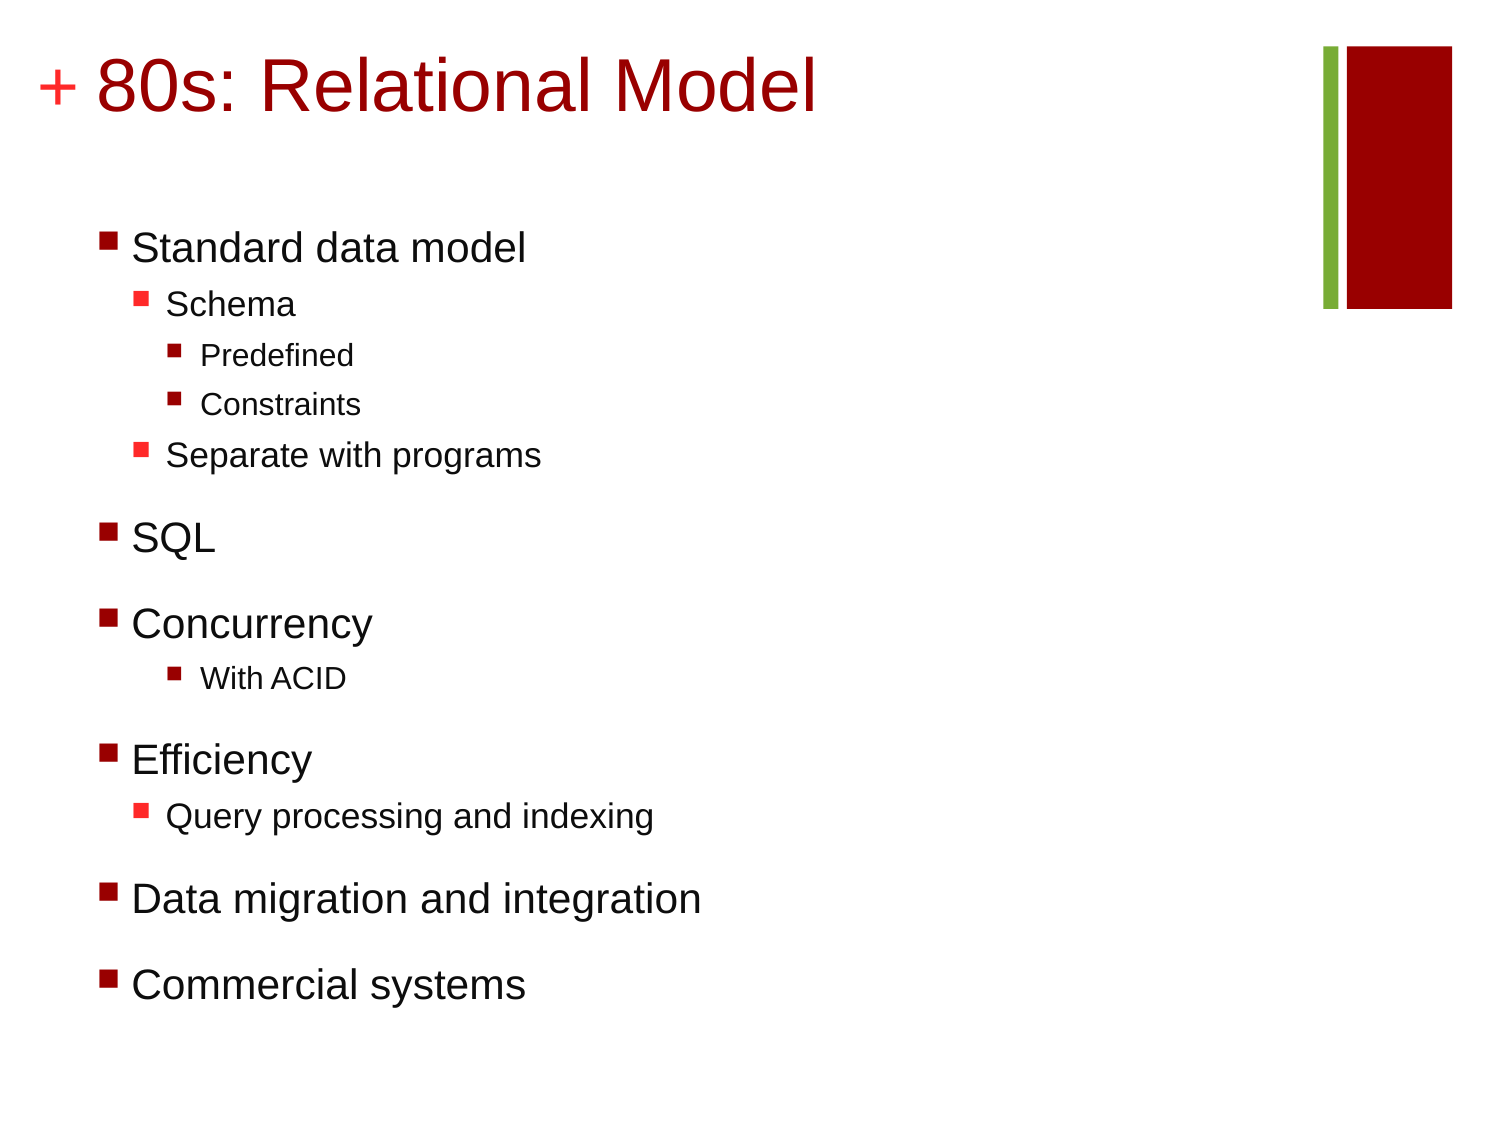

# 80s: Relational Model
Standard data model
Schema
Predefined
Constraints
Separate with programs
SQL
Concurrency
With ACID
Efficiency
Query processing and indexing
Data migration and integration
Commercial systems